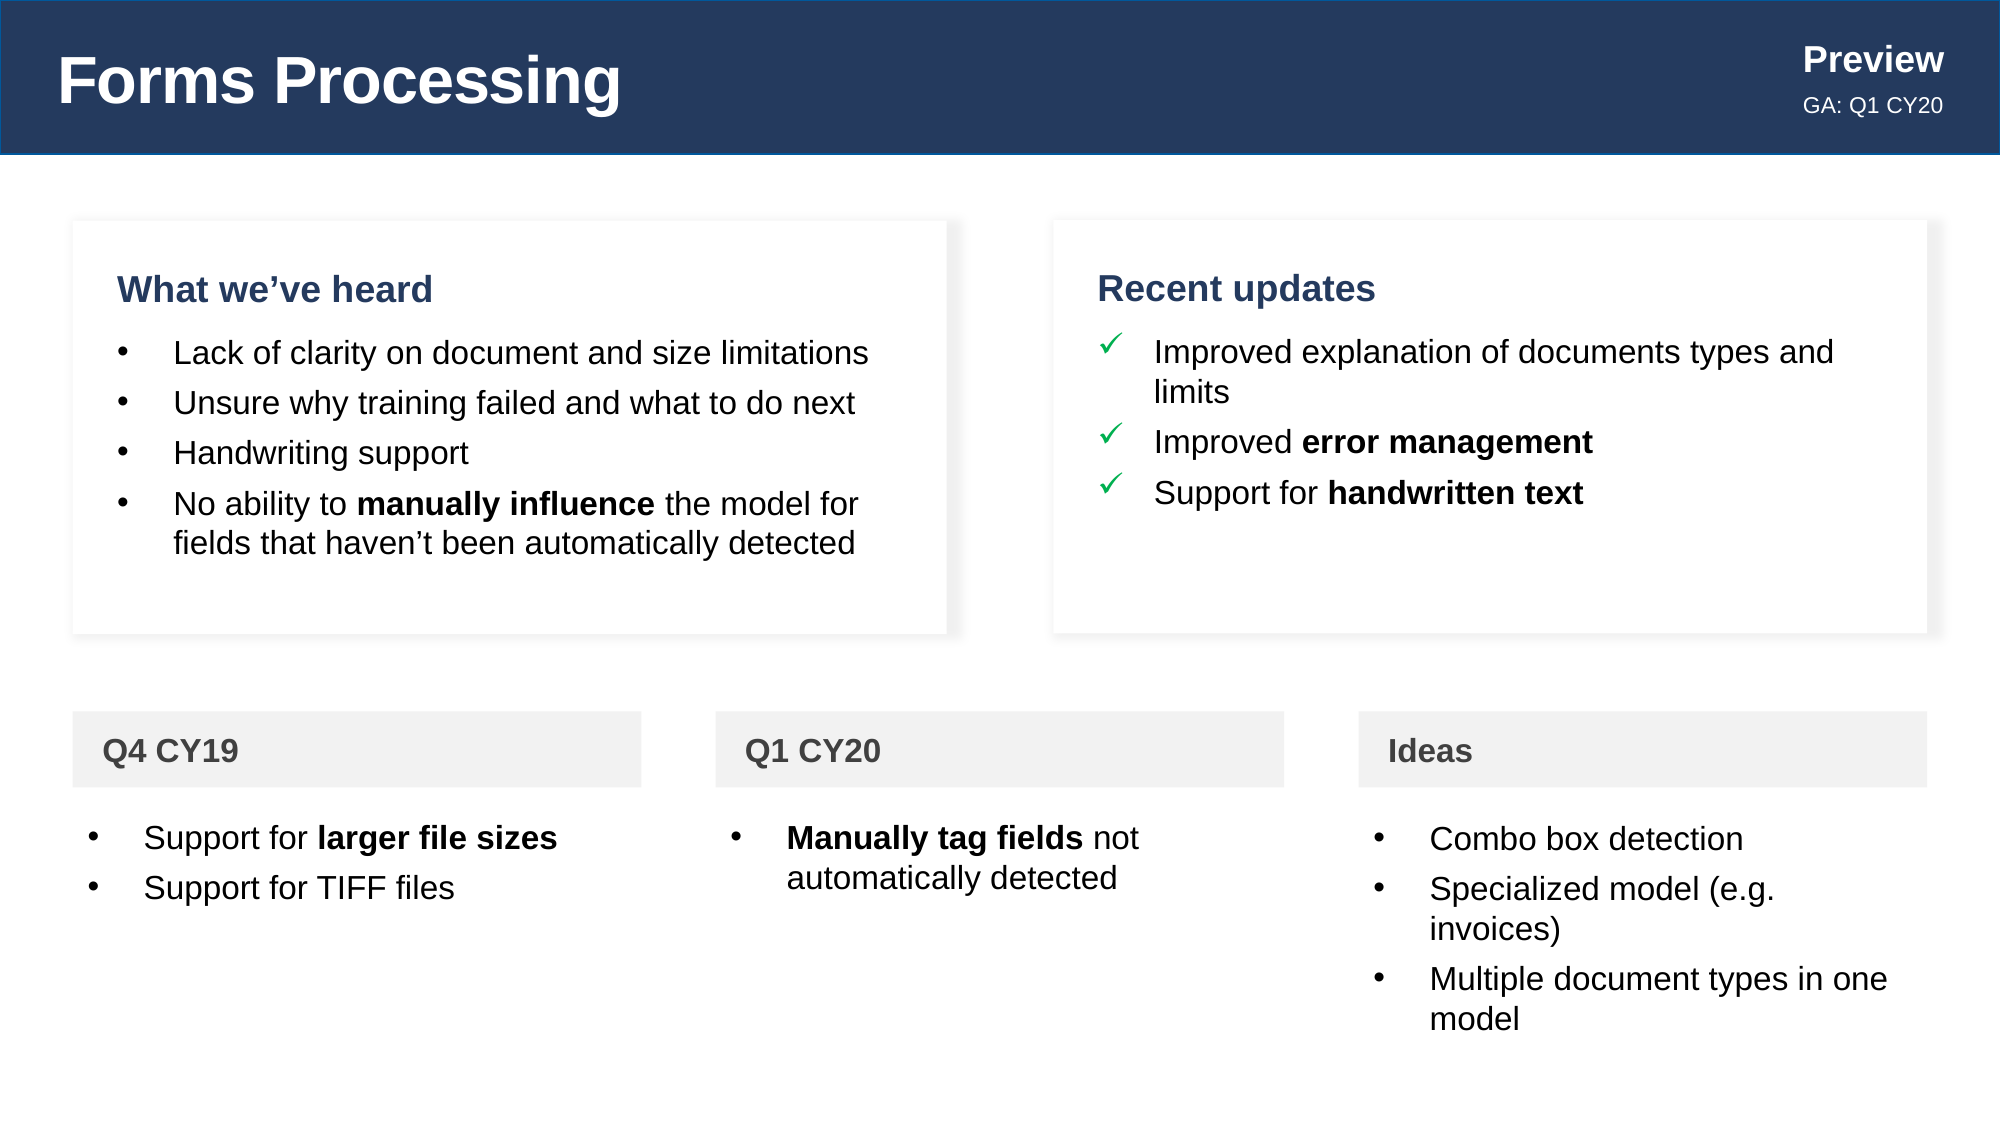

# AI Builder success rate
Preview
GA: Q1 CY20
Forms Processing
Recent updates
Improved explanation of documents types and limits
Improved error management
Support for handwritten text
What we’ve heard
Lack of clarity on document and size limitations
Unsure why training failed and what to do next
Handwriting support
No ability to manually influence the model for fields that haven’t been automatically detected
Q4 CY19
Q1 CY20
Ideas

Support for larger file sizes
Support for TIFF files
Manually tag fields not automatically detected
Combo box detection
Specialized model (e.g. invoices)
Multiple document types in one model